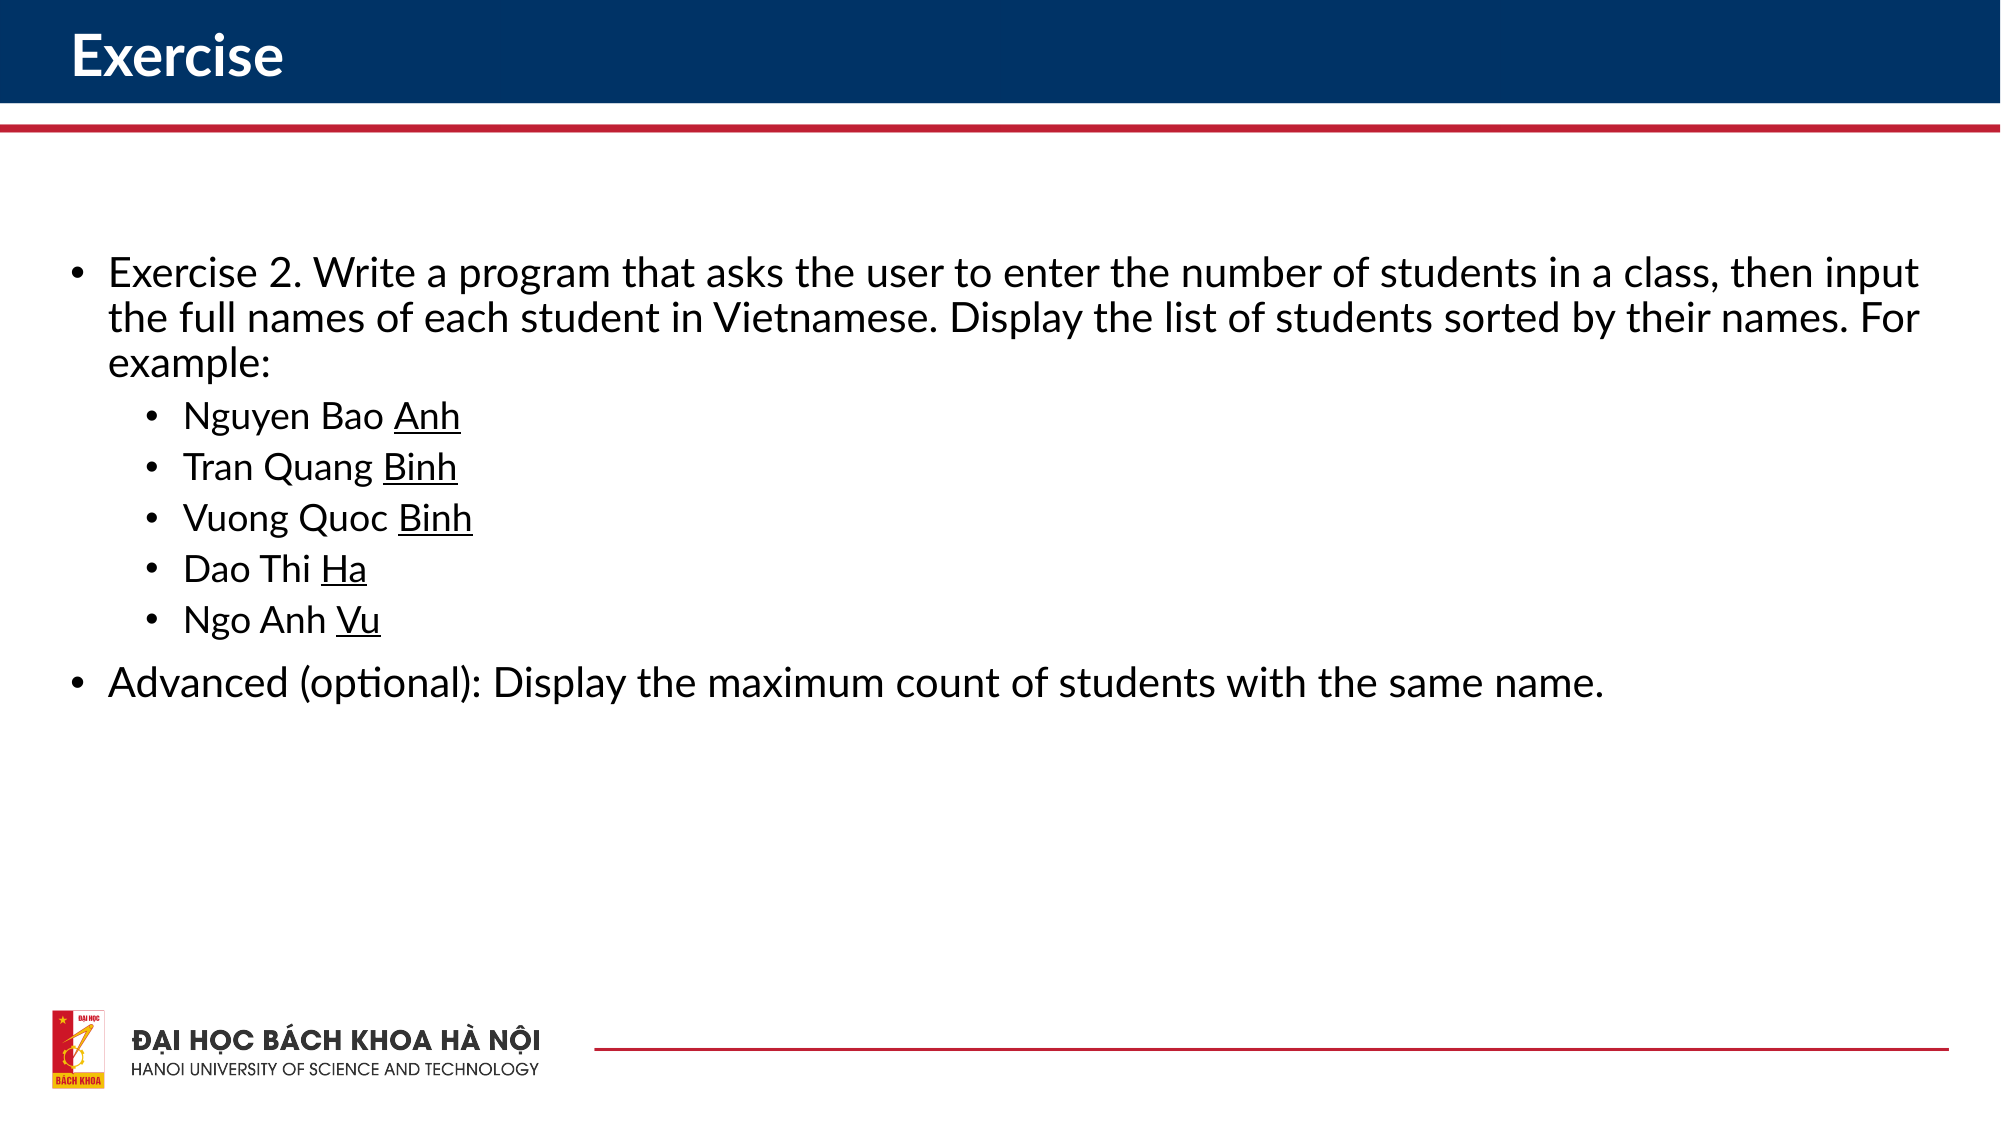

# Exercise

Exercise 2. Write a program that asks the user to enter the number of students in a class, then input the full names of each student in Vietnamese. Display the list of students sorted by their names. For example:
Nguyen Bao Anh
Tran Quang Binh
Vuong Quoc Binh
Dao Thi Ha
Ngo Anh Vu
Advanced (optional): Display the maximum count of students with the same name.